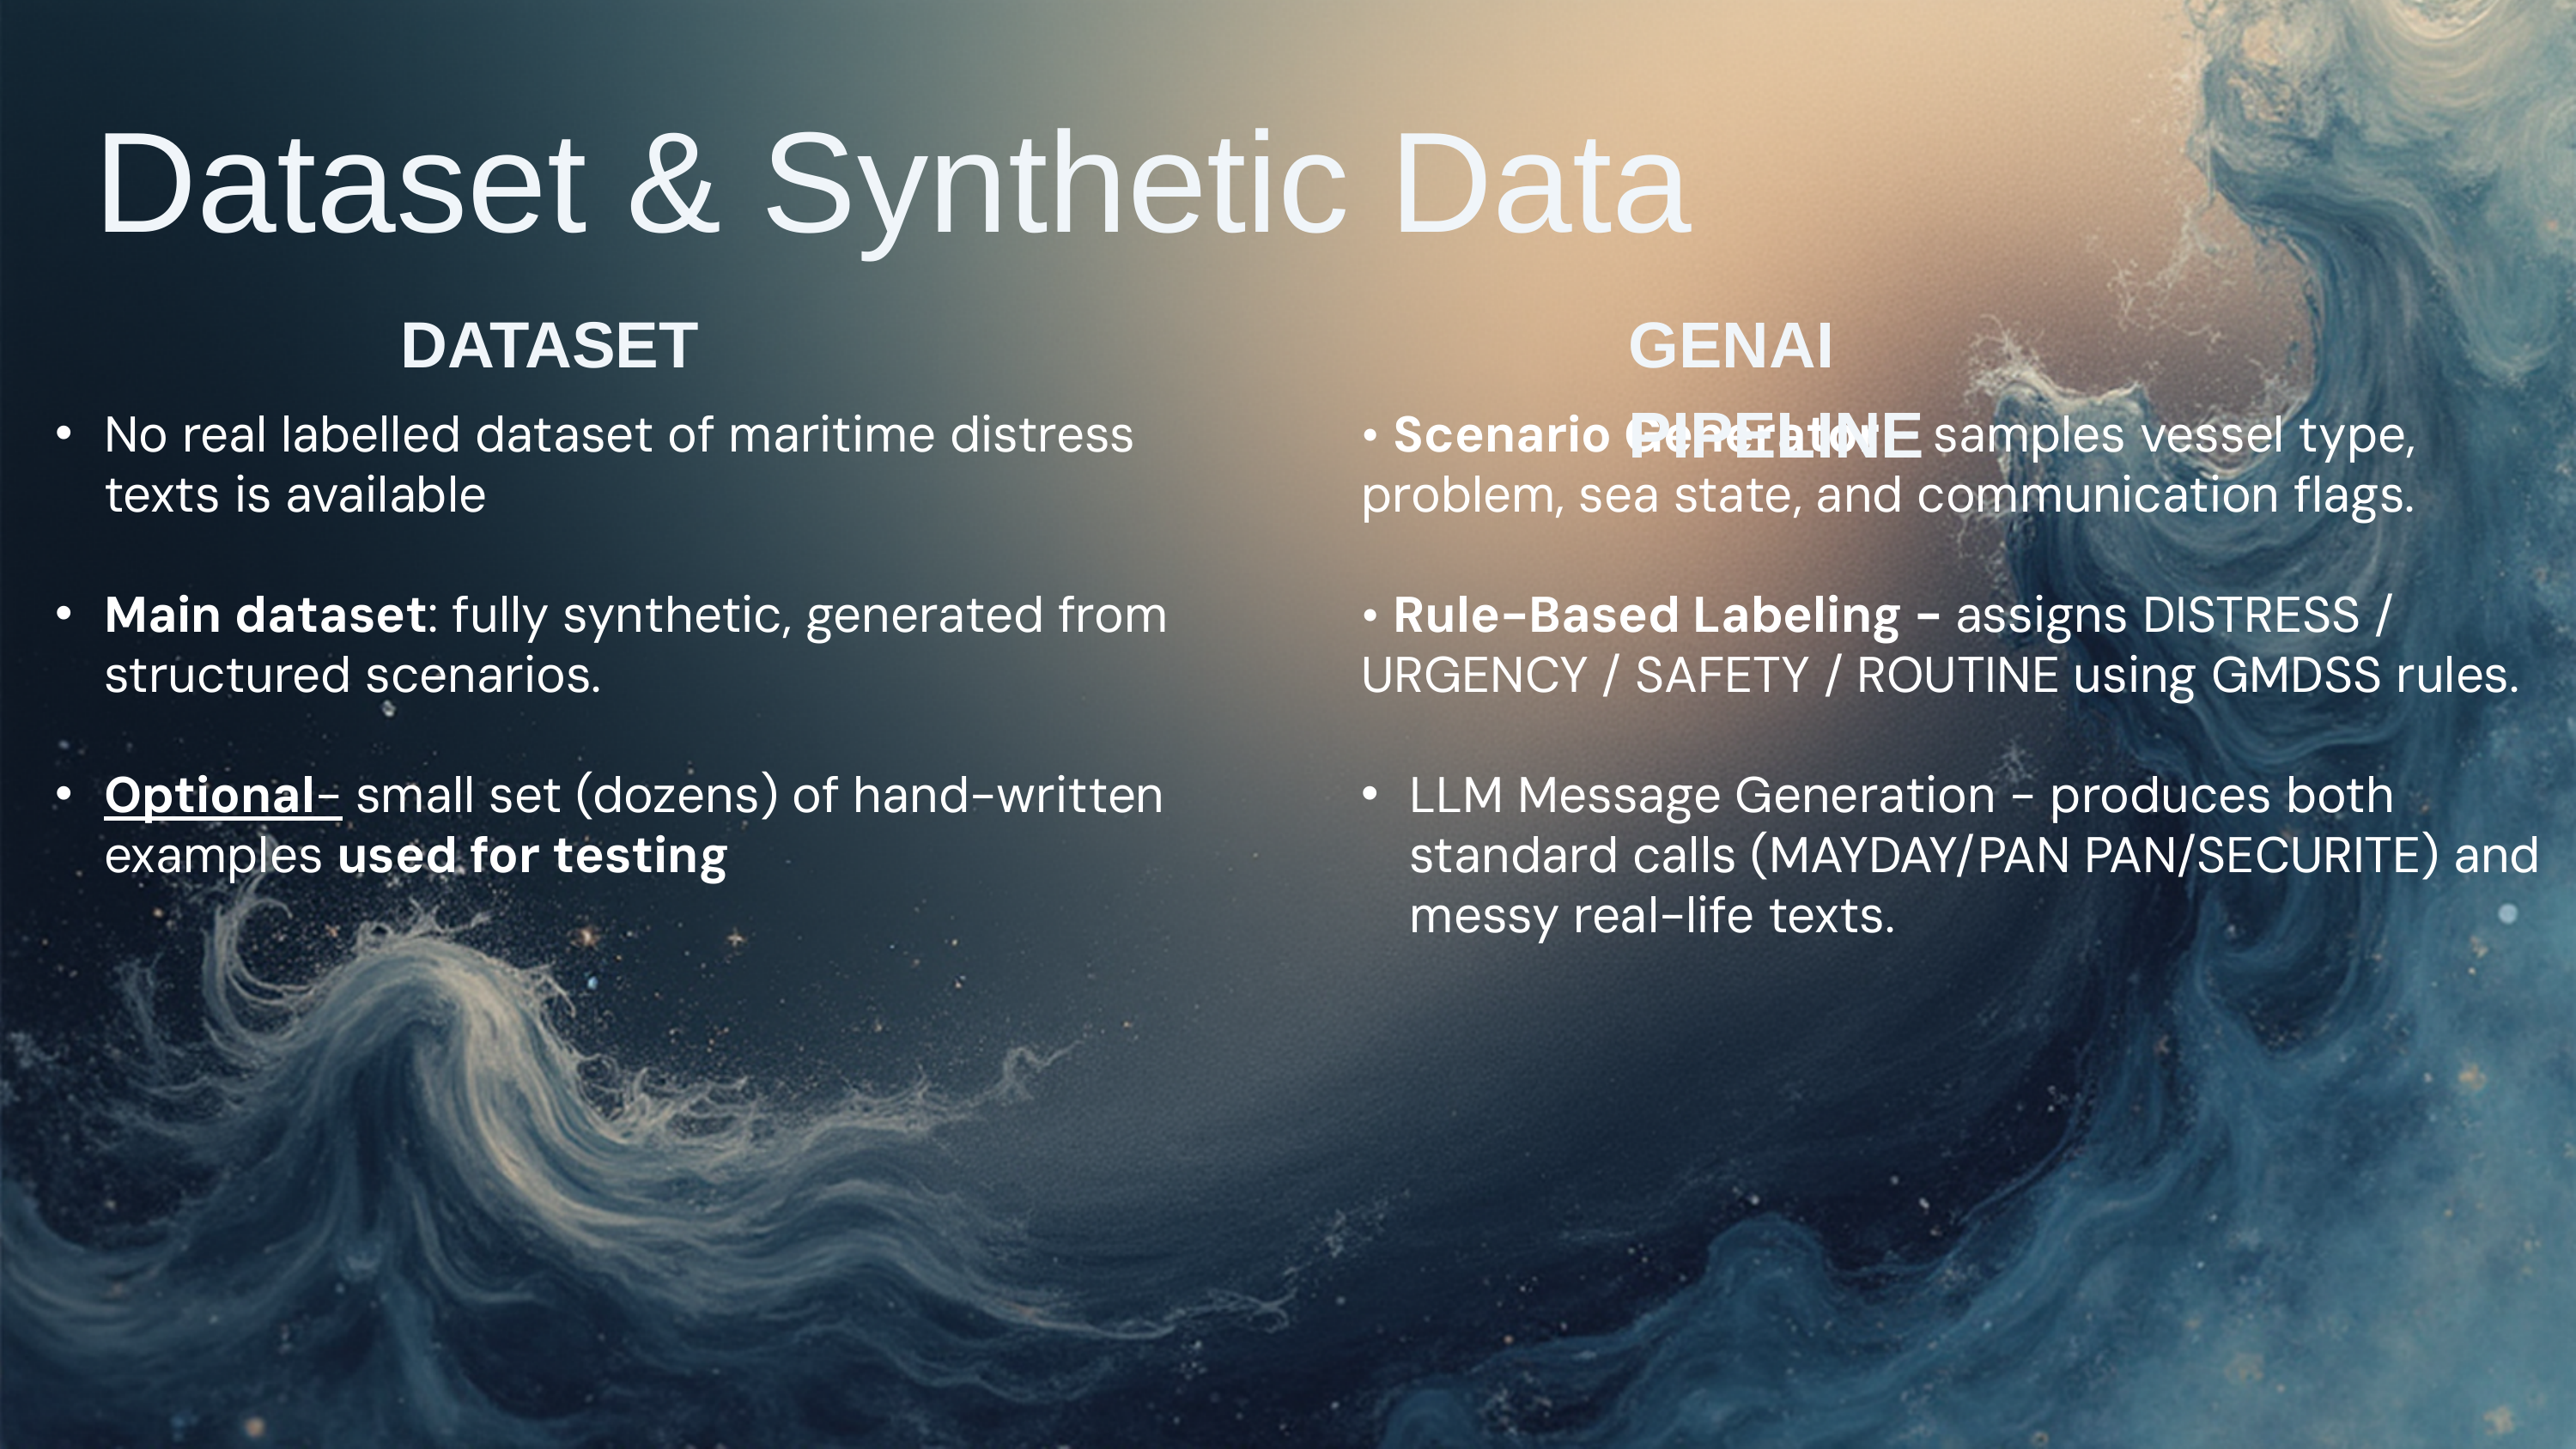

Dataset & Synthetic Data
 DATASET
GENAI PIPELINE
• Scenario Generator - samples vessel type, problem, sea state, and communication flags.

• Rule-Based Labeling - assigns DISTRESS / URGENCY / SAFETY / ROUTINE using GMDSS rules.

LLM Message Generation - produces both standard calls (MAYDAY/PAN PAN/SECURITE) and messy real-life texts.

No real labelled dataset of maritime distress texts is available

Main dataset: fully synthetic, generated from structured scenarios.

Optional- small set (dozens) of hand-written examples used for testing